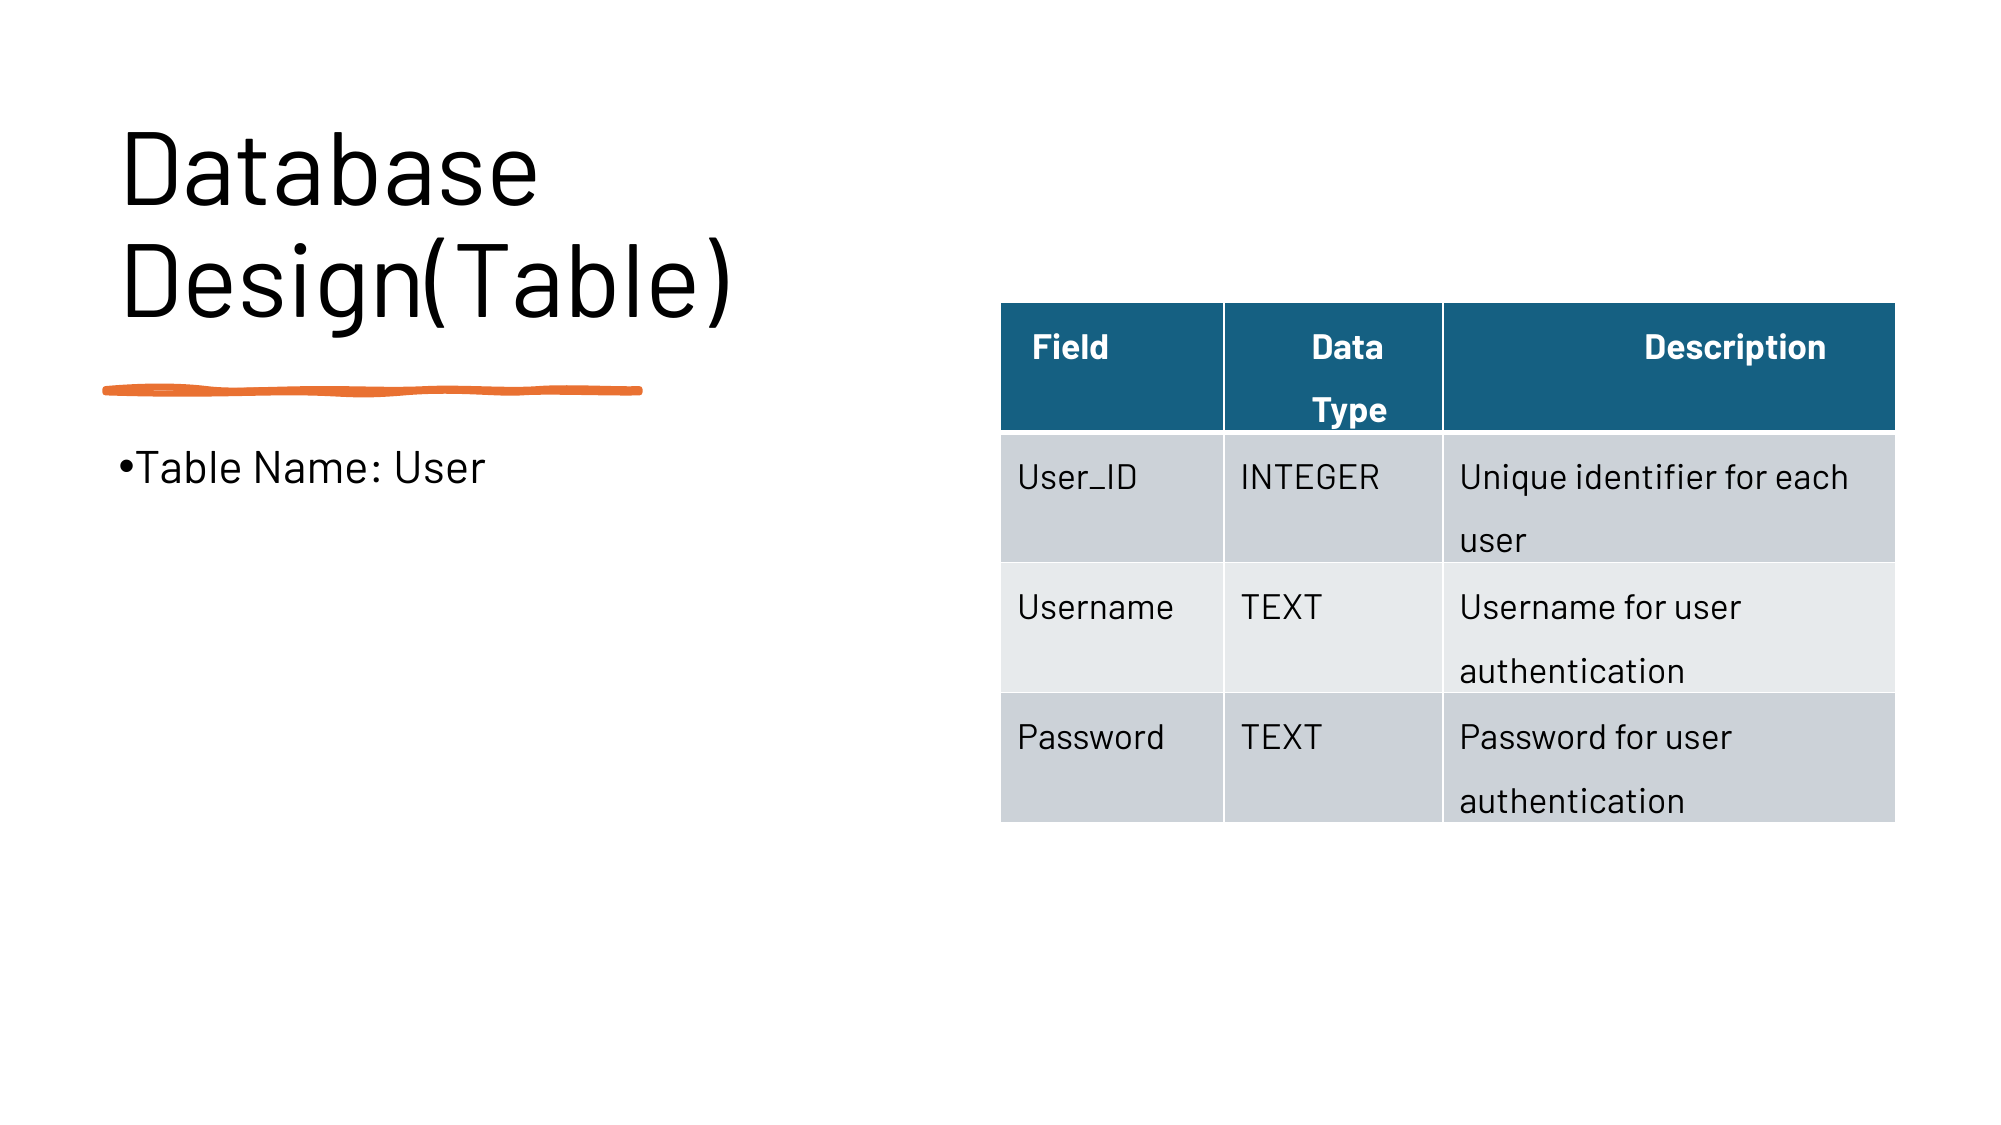

# Database Design(Table)
| Field | Data Type | Description |
| --- | --- | --- |
| User\_ID | INTEGER | Unique identifier for each user |
| Username | TEXT | Username for user authentication |
| Password | TEXT | Password for user authentication |

Table Name: User